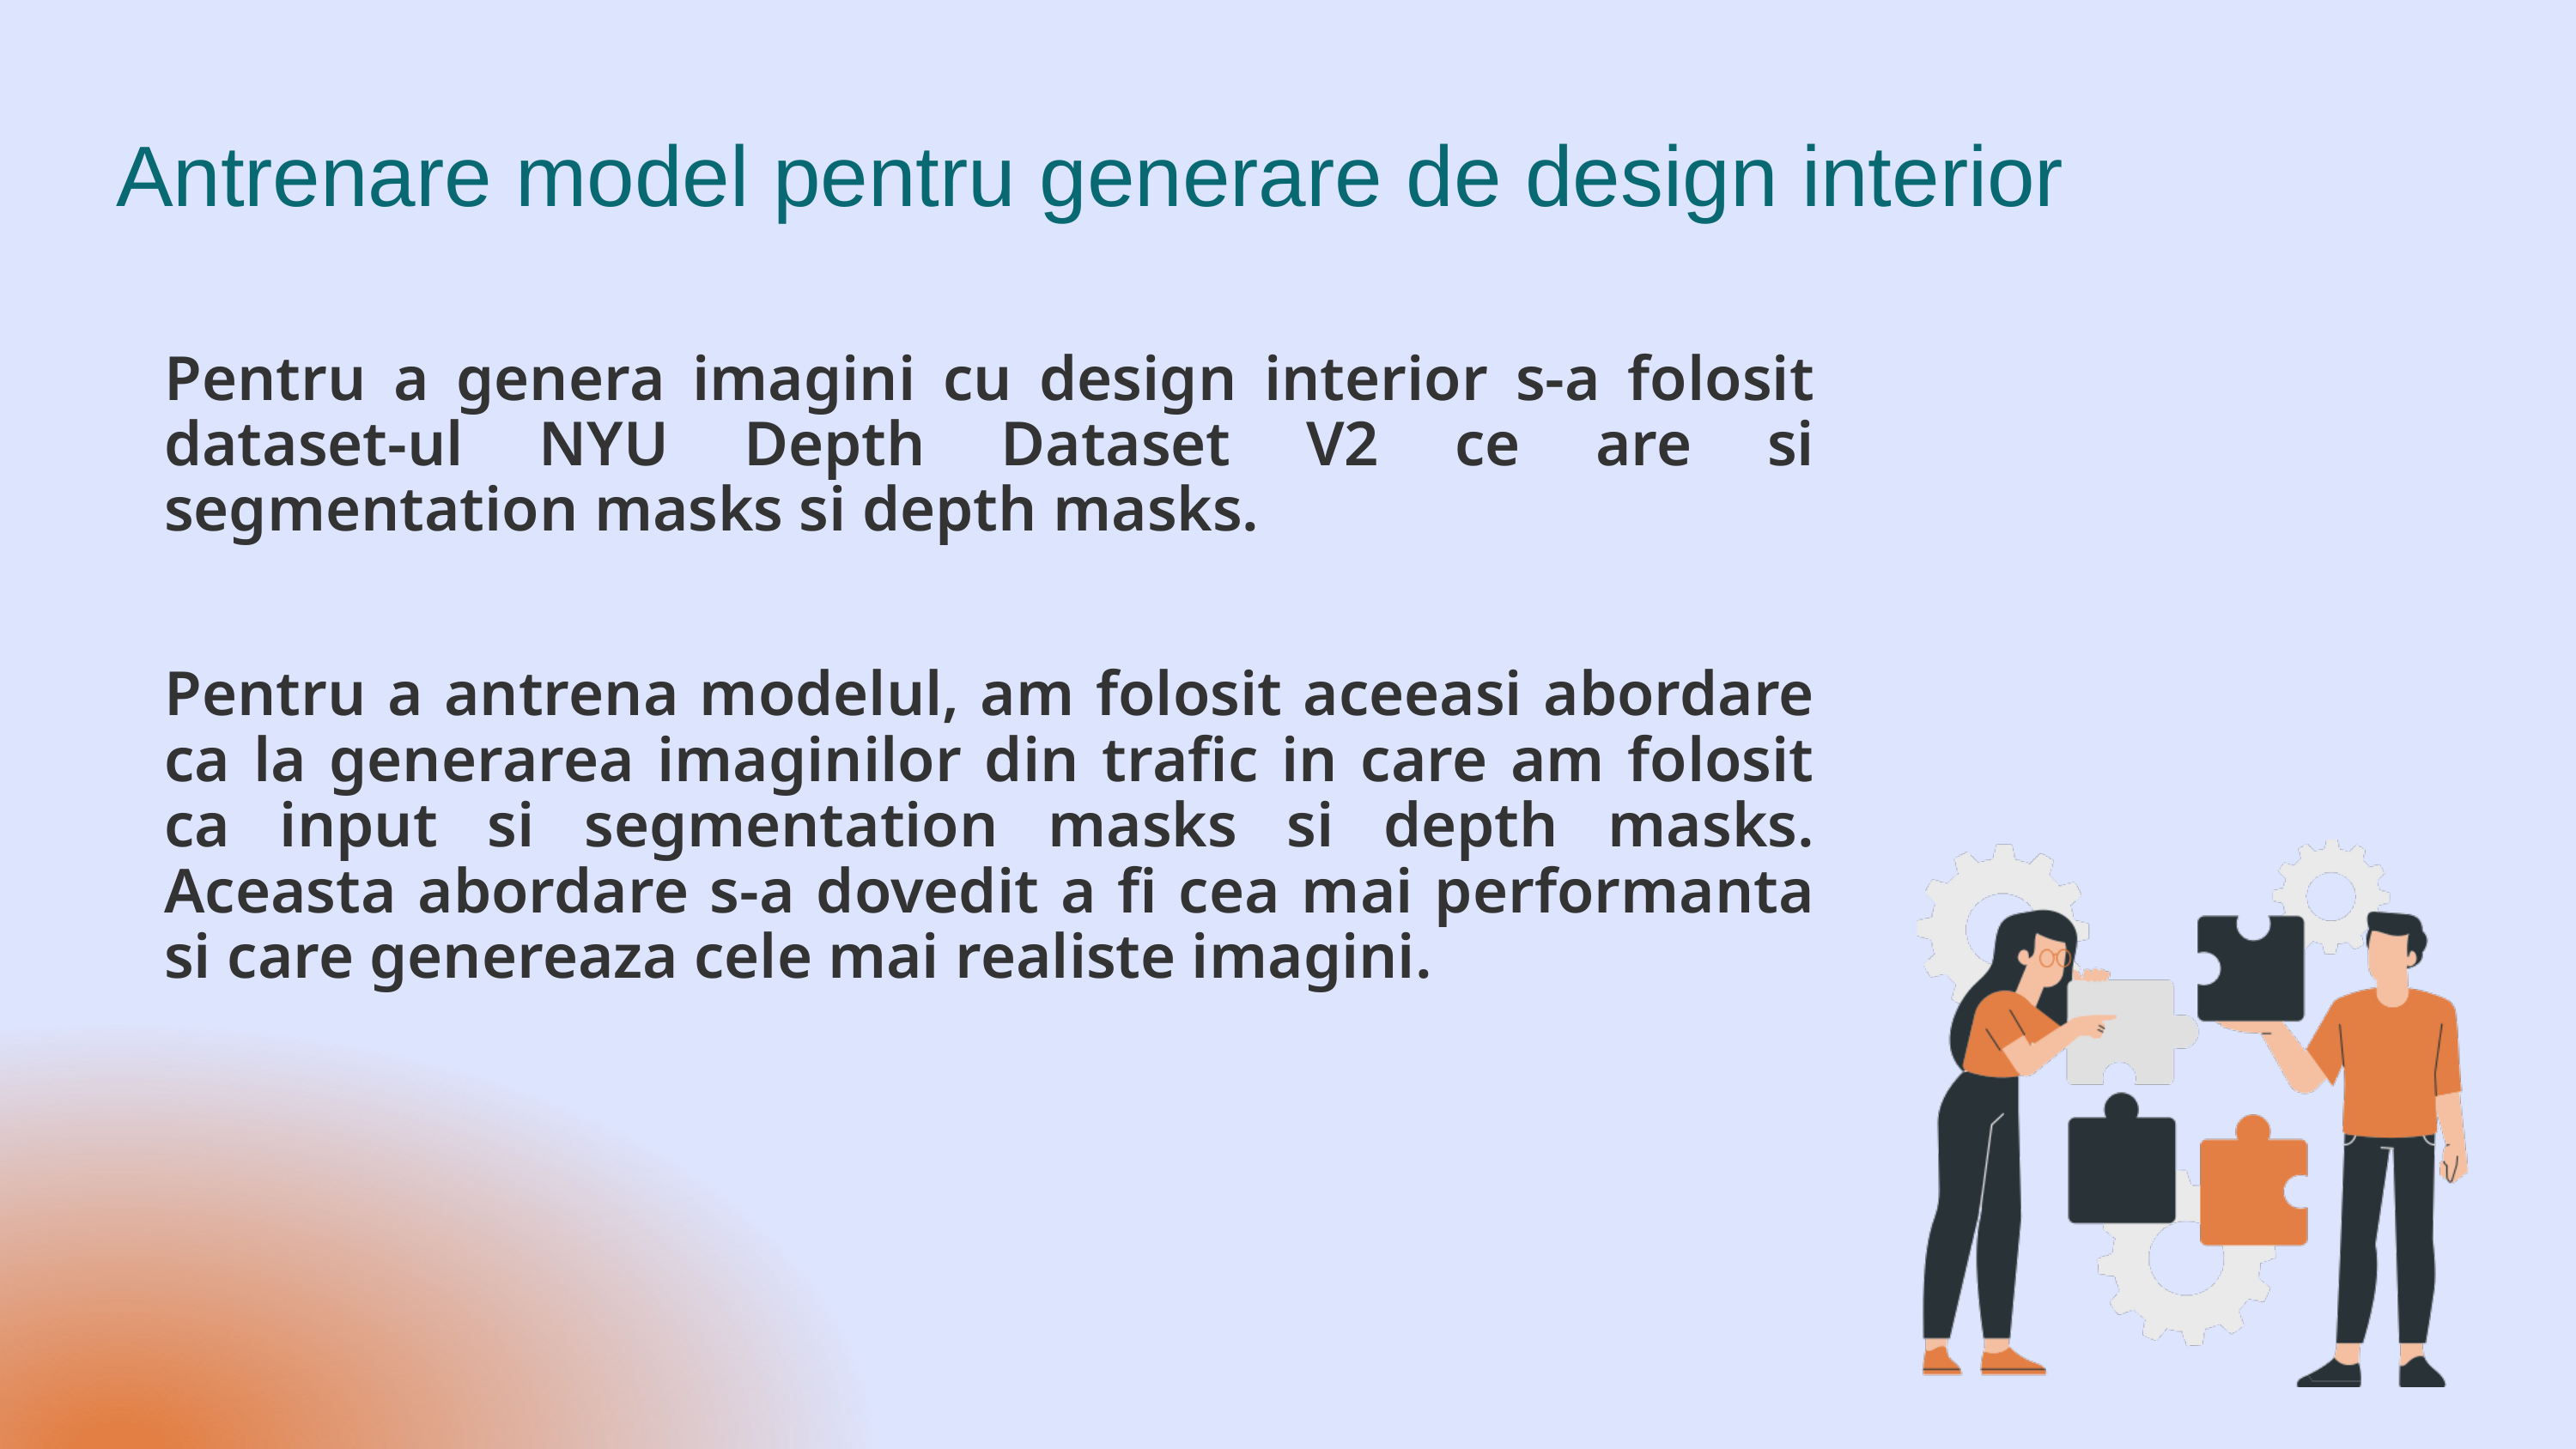

# Antrenare model pentru generare de design interior
Pentru a genera imagini cu design interior s-a folosit dataset-ul NYU Depth Dataset V2 ce are si segmentation masks si depth masks.

Pentru a antrena modelul, am folosit aceeasi abordare ca la generarea imaginilor din trafic in care am folosit ca input si segmentation masks si depth masks. Aceasta abordare s-a dovedit a fi cea mai performanta si care genereaza cele mai realiste imagini.